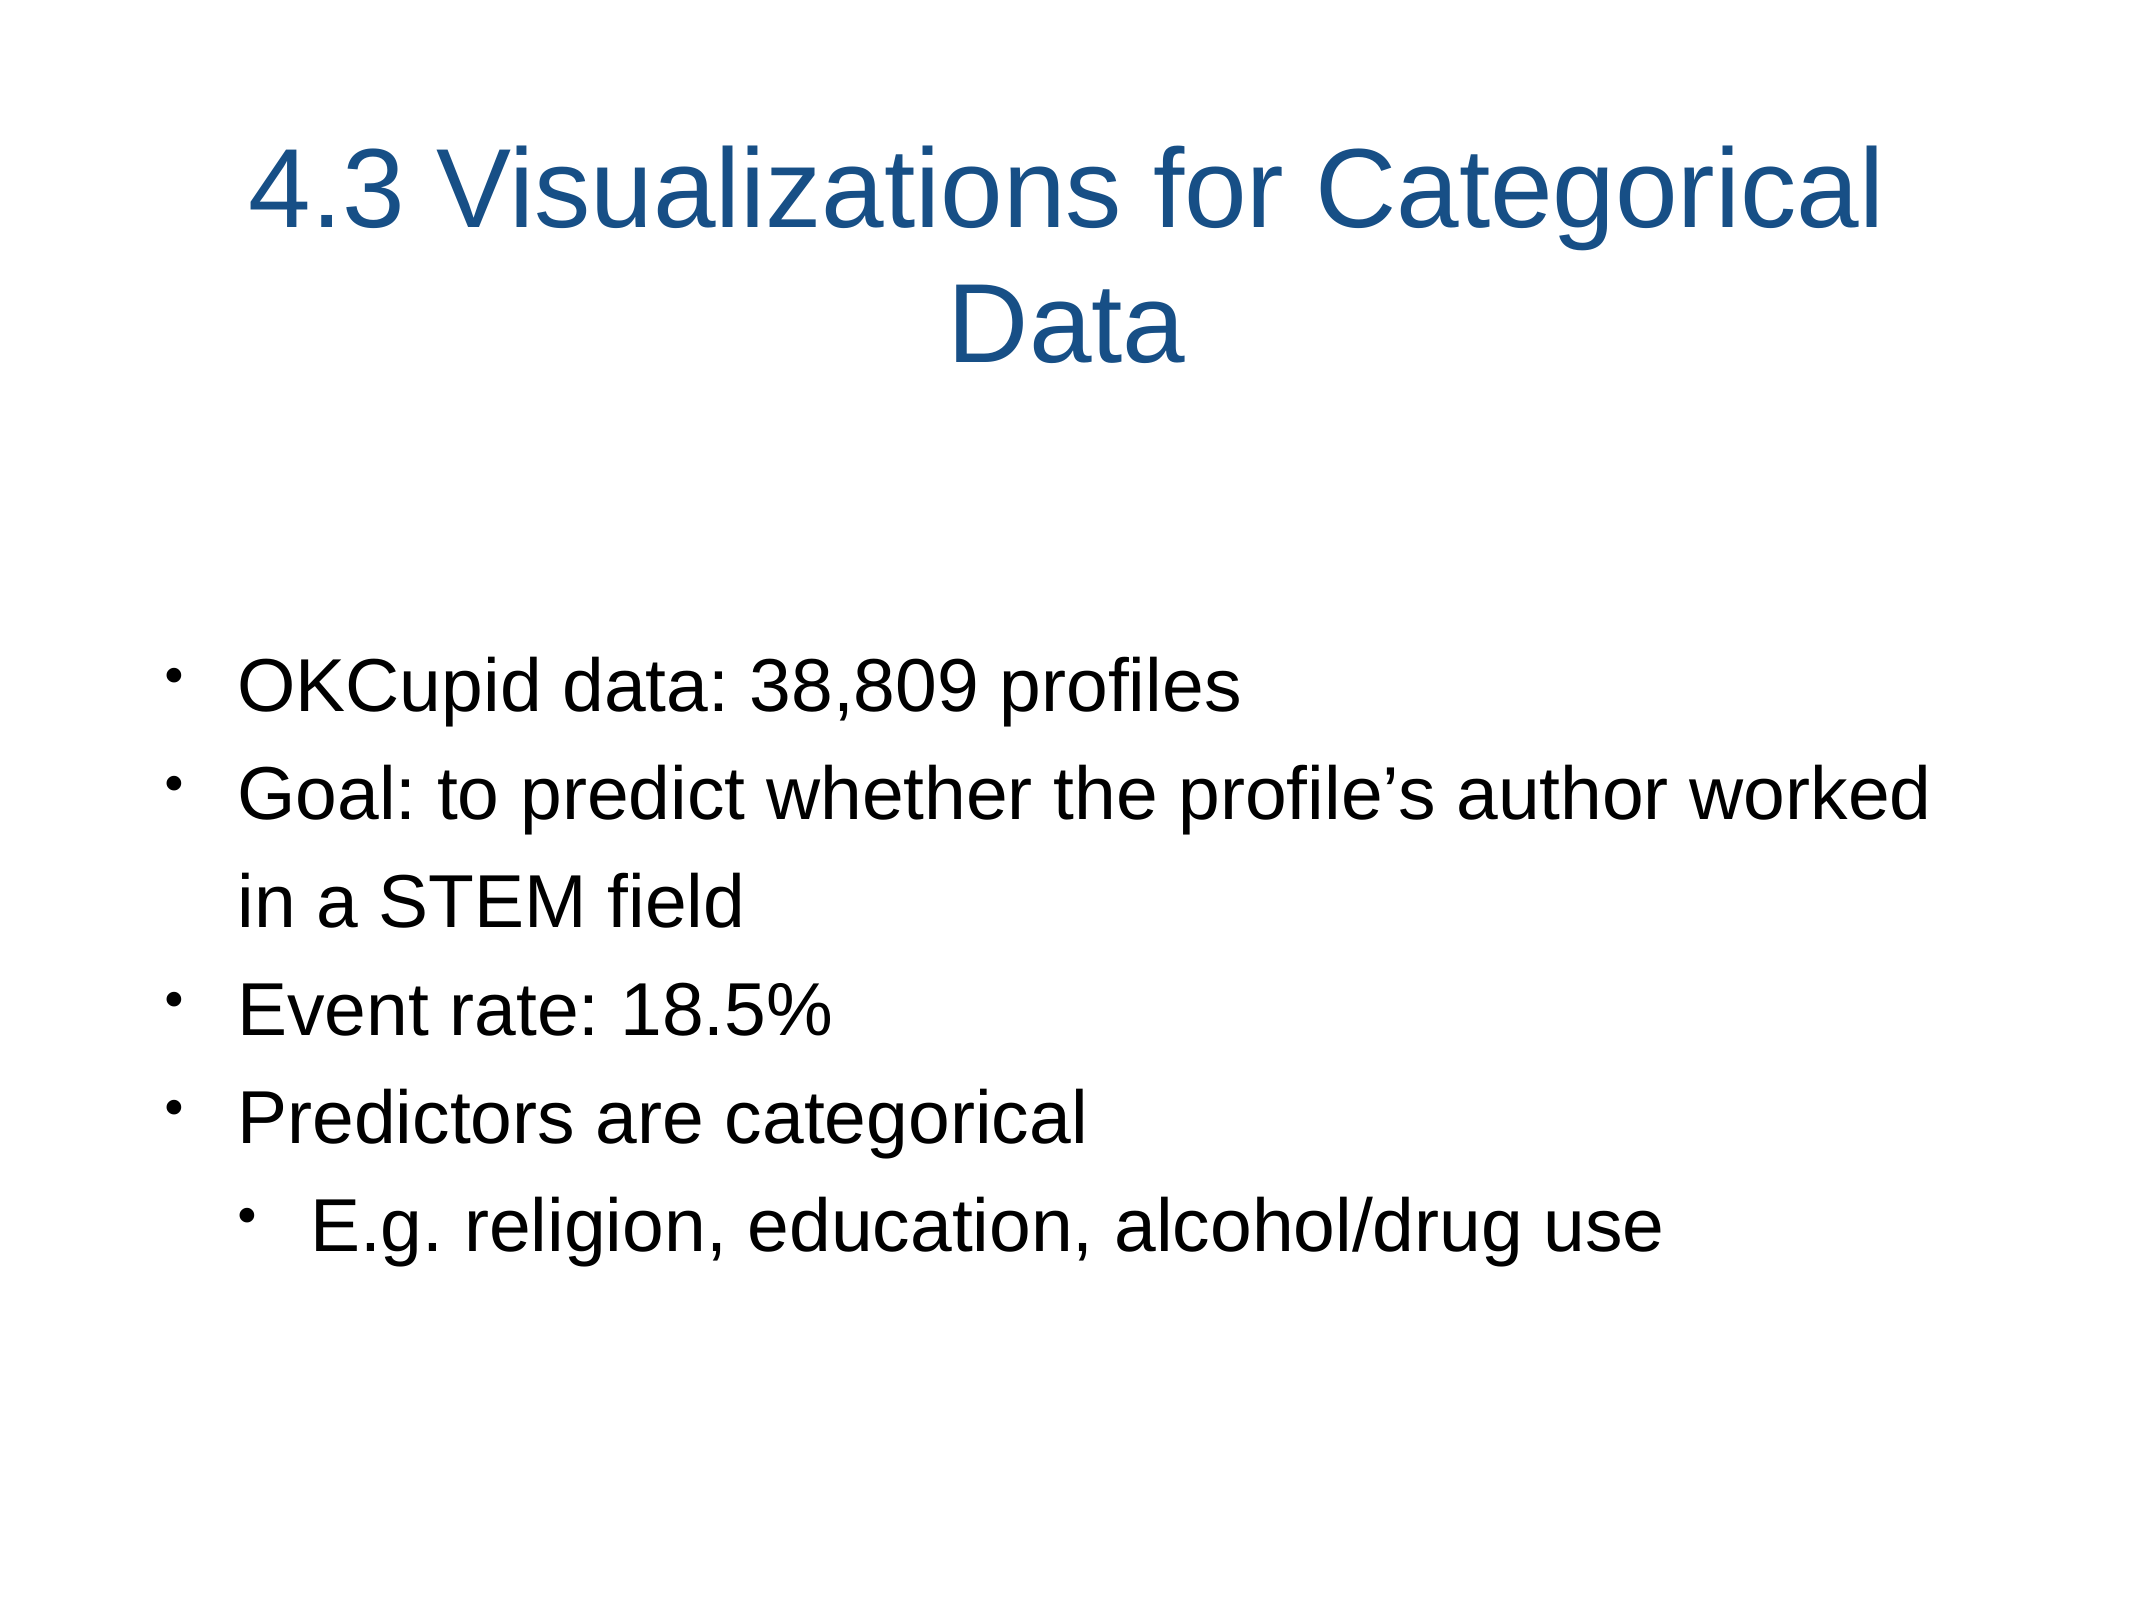

# 4.3 Visualizations for Categorical Data
OKCupid data: 38,809 profiles
Goal: to predict whether the profile’s author worked in a STEM field
Event rate: 18.5%
Predictors are categorical
E.g. religion, education, alcohol/drug use